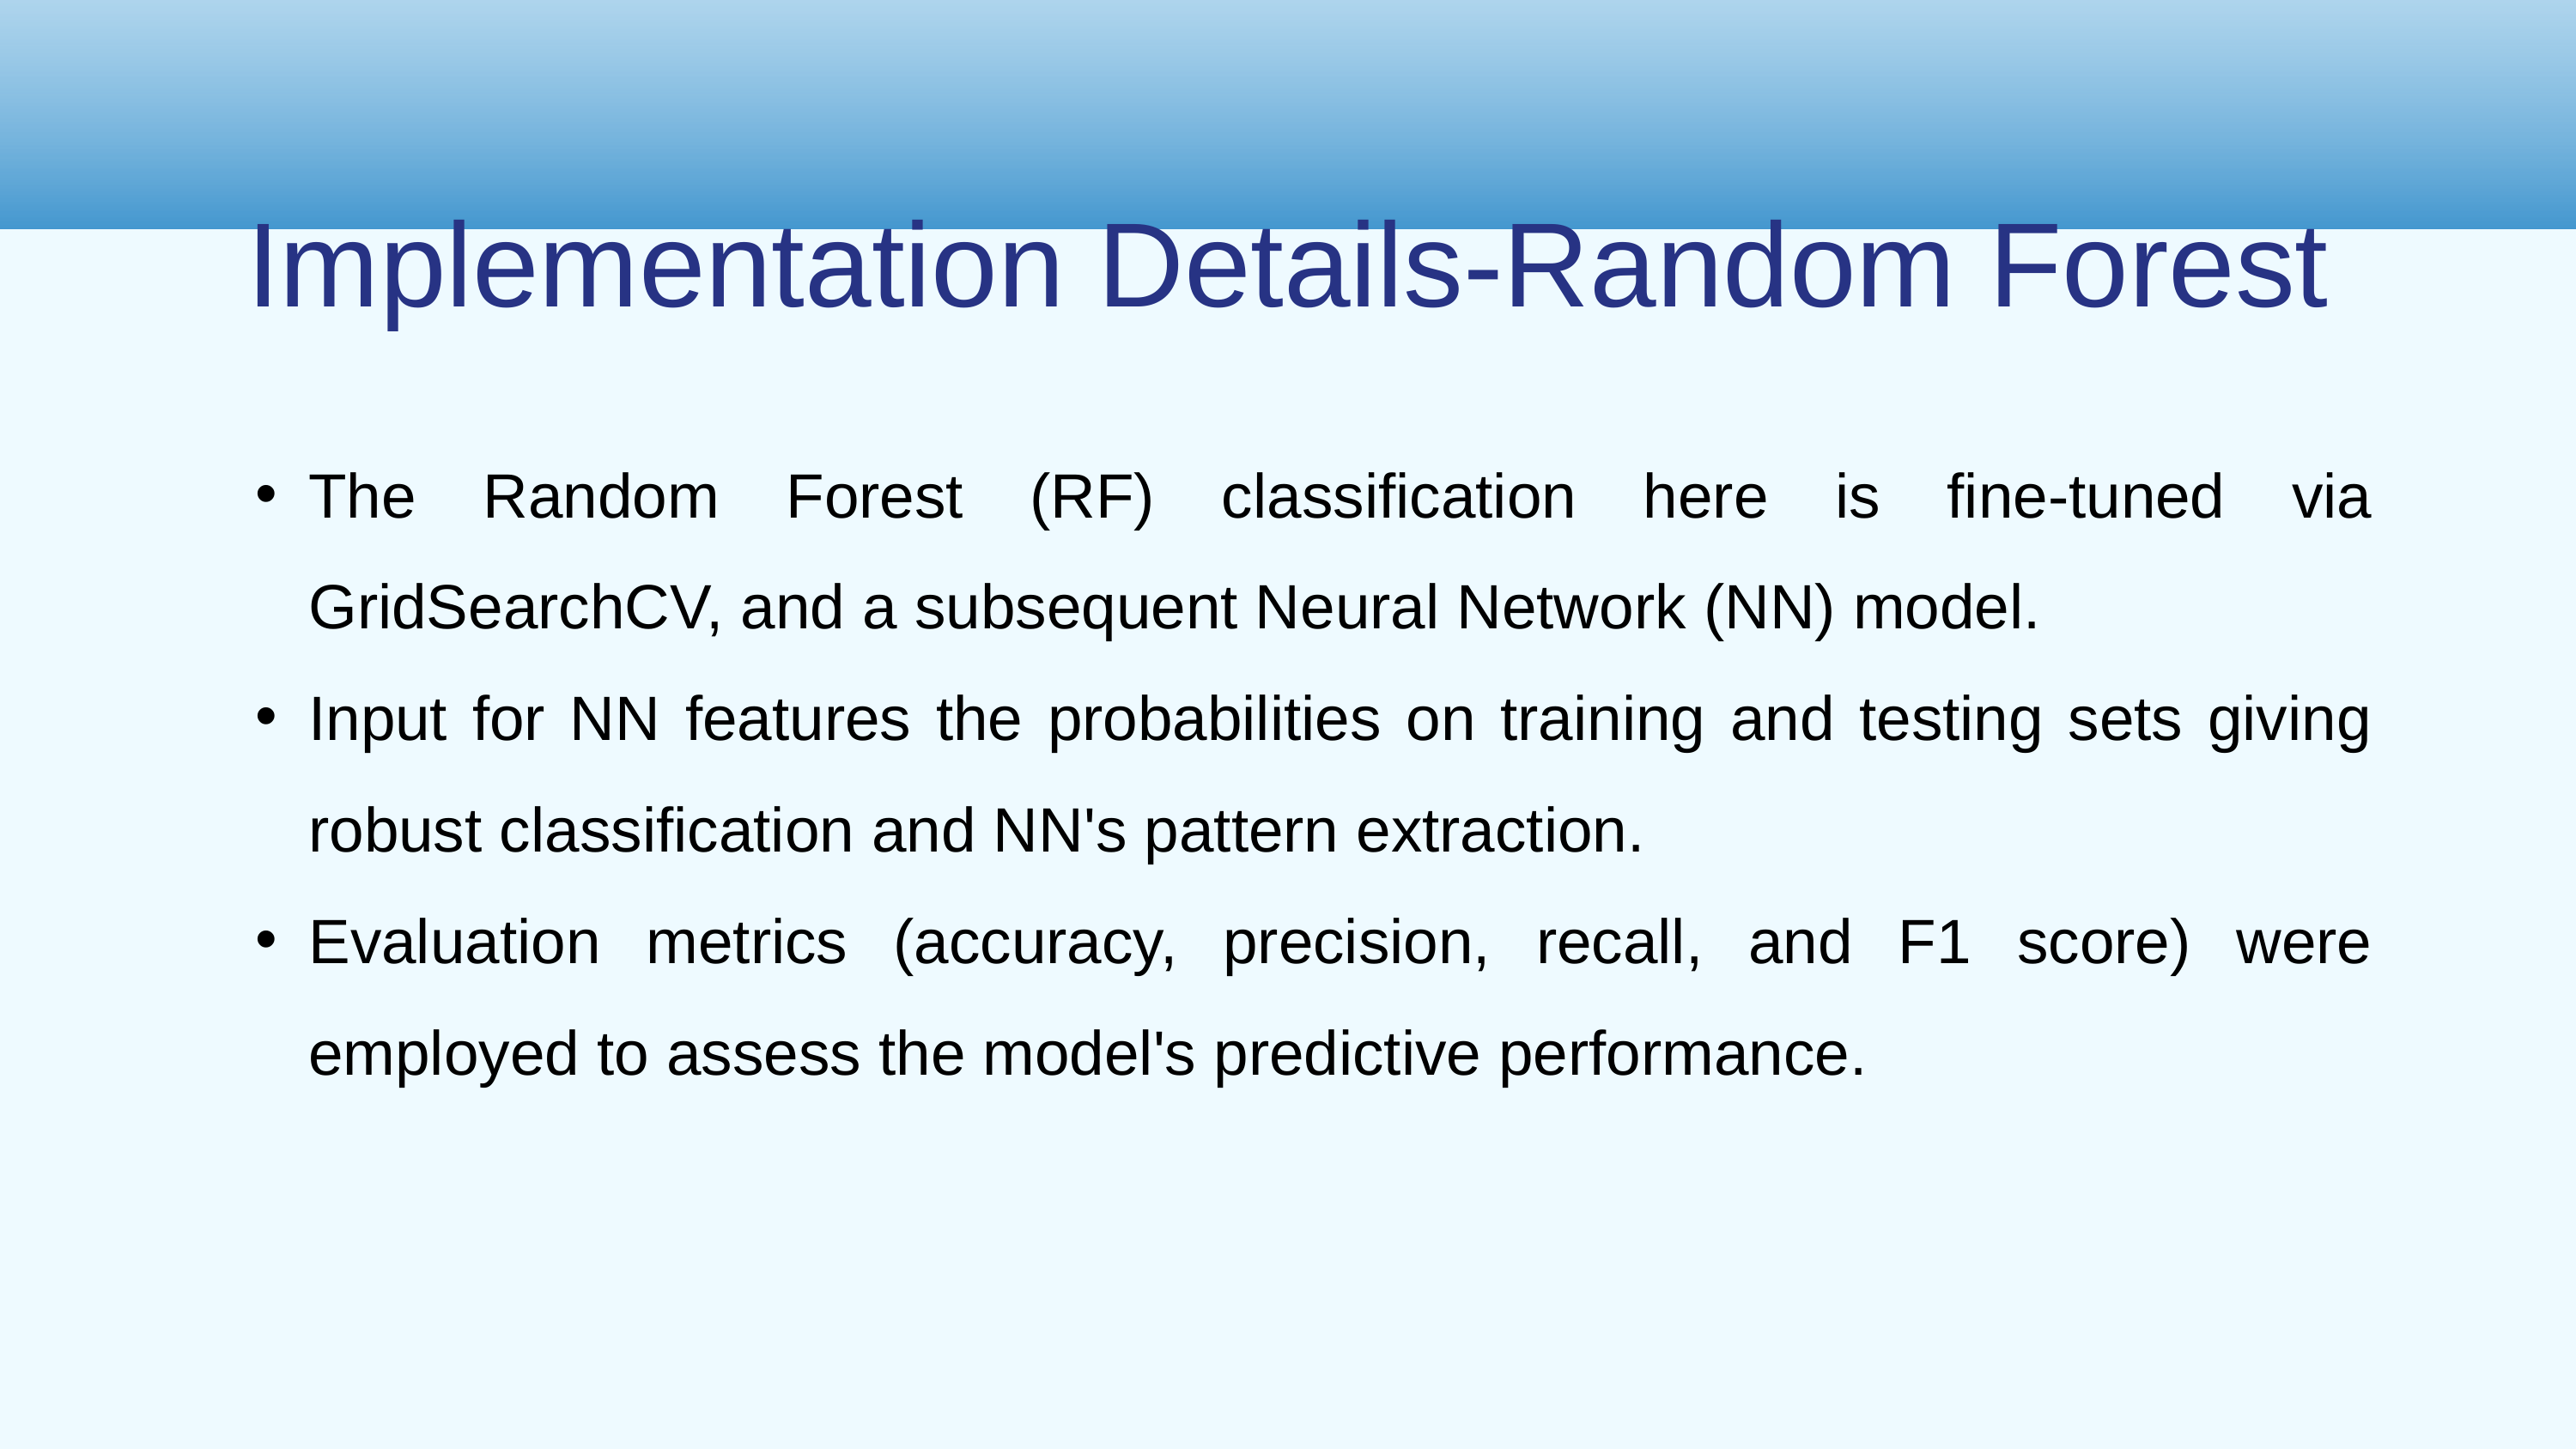

Implementation Details-Random Forest
The Random Forest (RF) classification here is fine-tuned via GridSearchCV, and a subsequent Neural Network (NN) model.
Input for NN features the probabilities on training and testing sets giving robust classification and NN's pattern extraction.
Evaluation metrics (accuracy, precision, recall, and F1 score) were employed to assess the model's predictive performance.